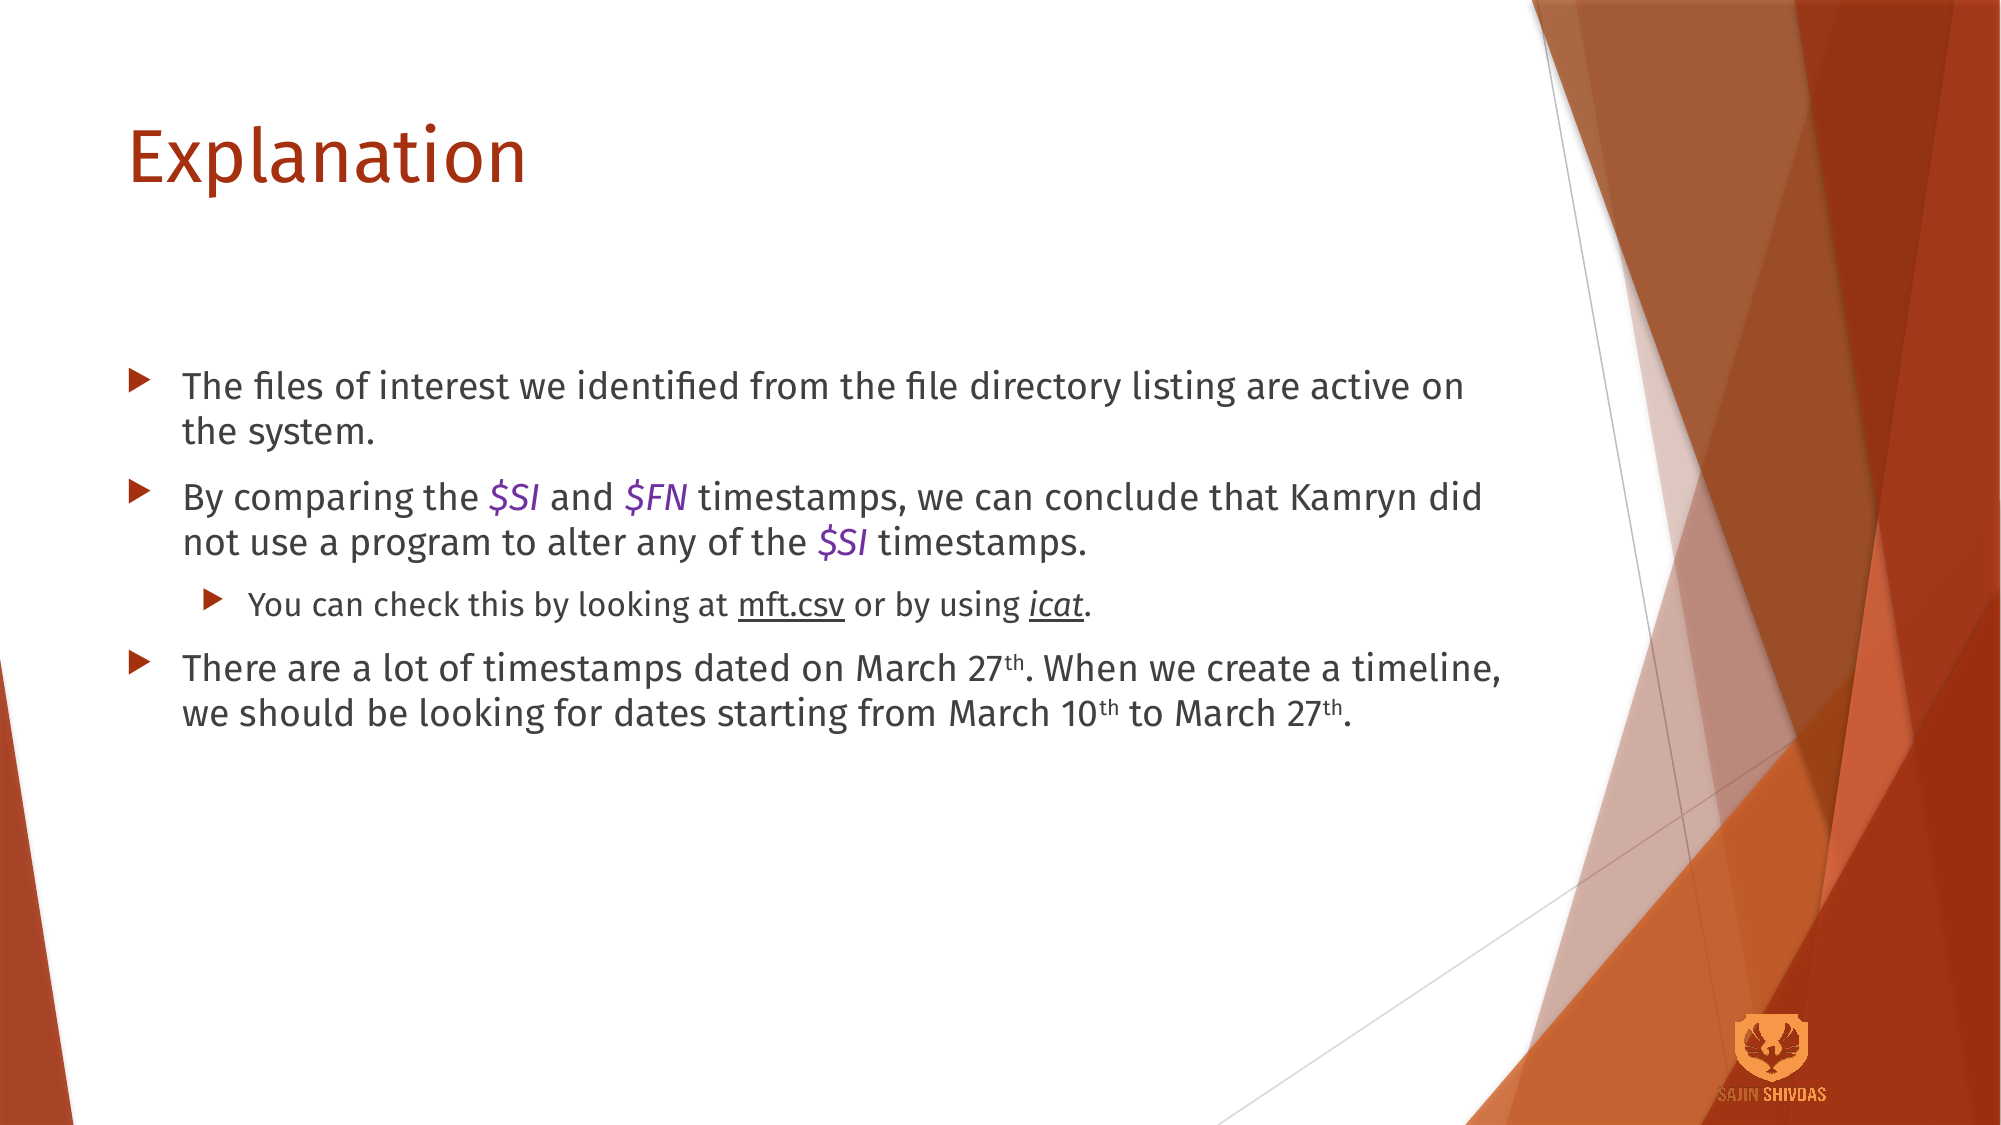

# Explanation
The files of interest we identified from the file directory listing are active on the system.
By comparing the $SI and $FN timestamps, we can conclude that Kamryn did not use a program to alter any of the $SI timestamps.
You can check this by looking at mft.csv or by using icat.
There are a lot of timestamps dated on March 27th. When we create a timeline, we should be looking for dates starting from March 10th to March 27th.